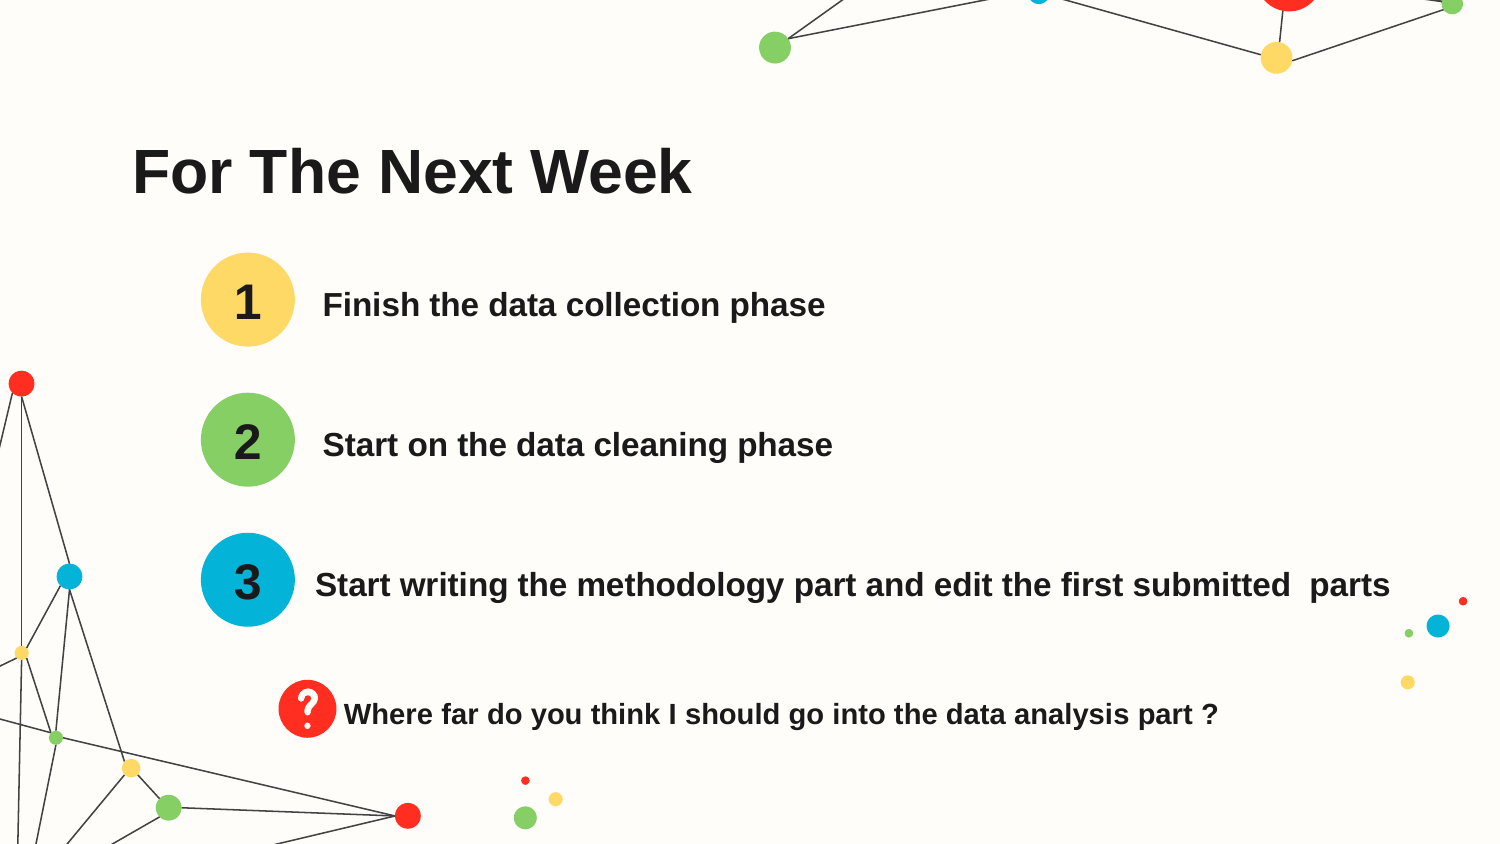

# For The Next Week

Finish the data collection phase
1

Start on the data cleaning phase
2

Start writing the methodology part and edit the first submitted  parts
3
Where far do you think I should go into the data analysis part ?